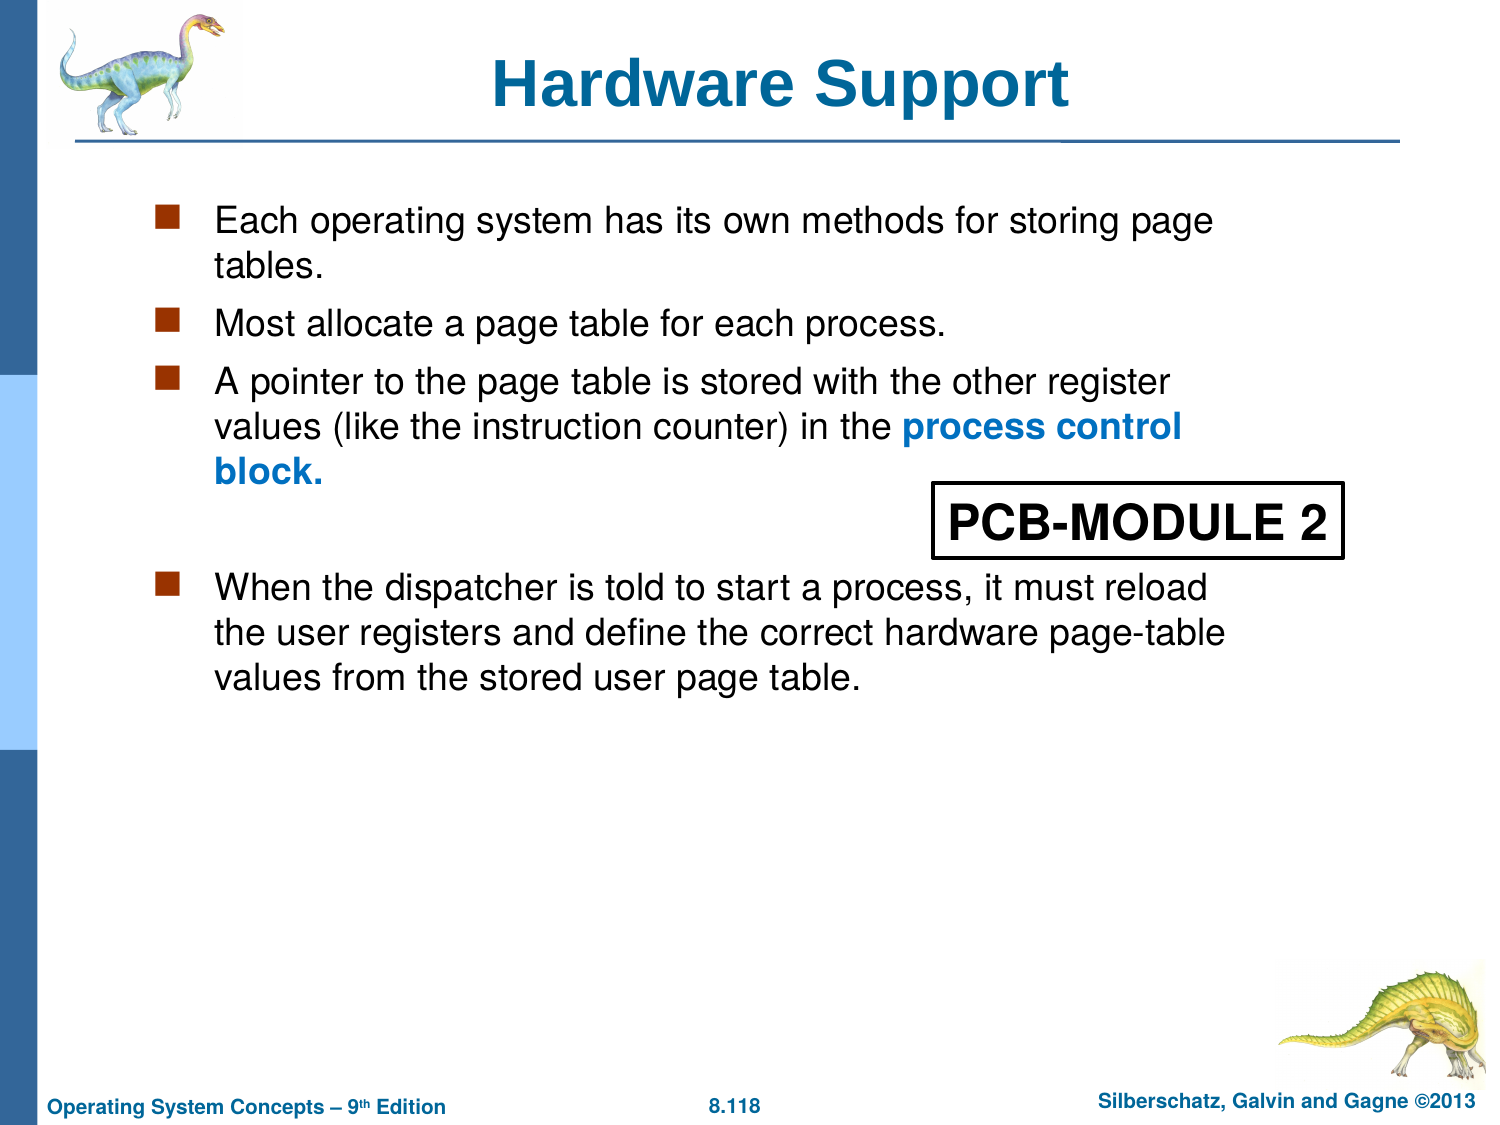

# Hardware Support
Each operating system has its own methods for storing page tables.
Most allocate a page table for each process.
A pointer to the page table is stored with the other register values (like the instruction counter) in the process control block.

When the dispatcher is told to start a process, it must reload the user registers and define the correct hardware page-table values from the stored user page table.
PCB-Module 2